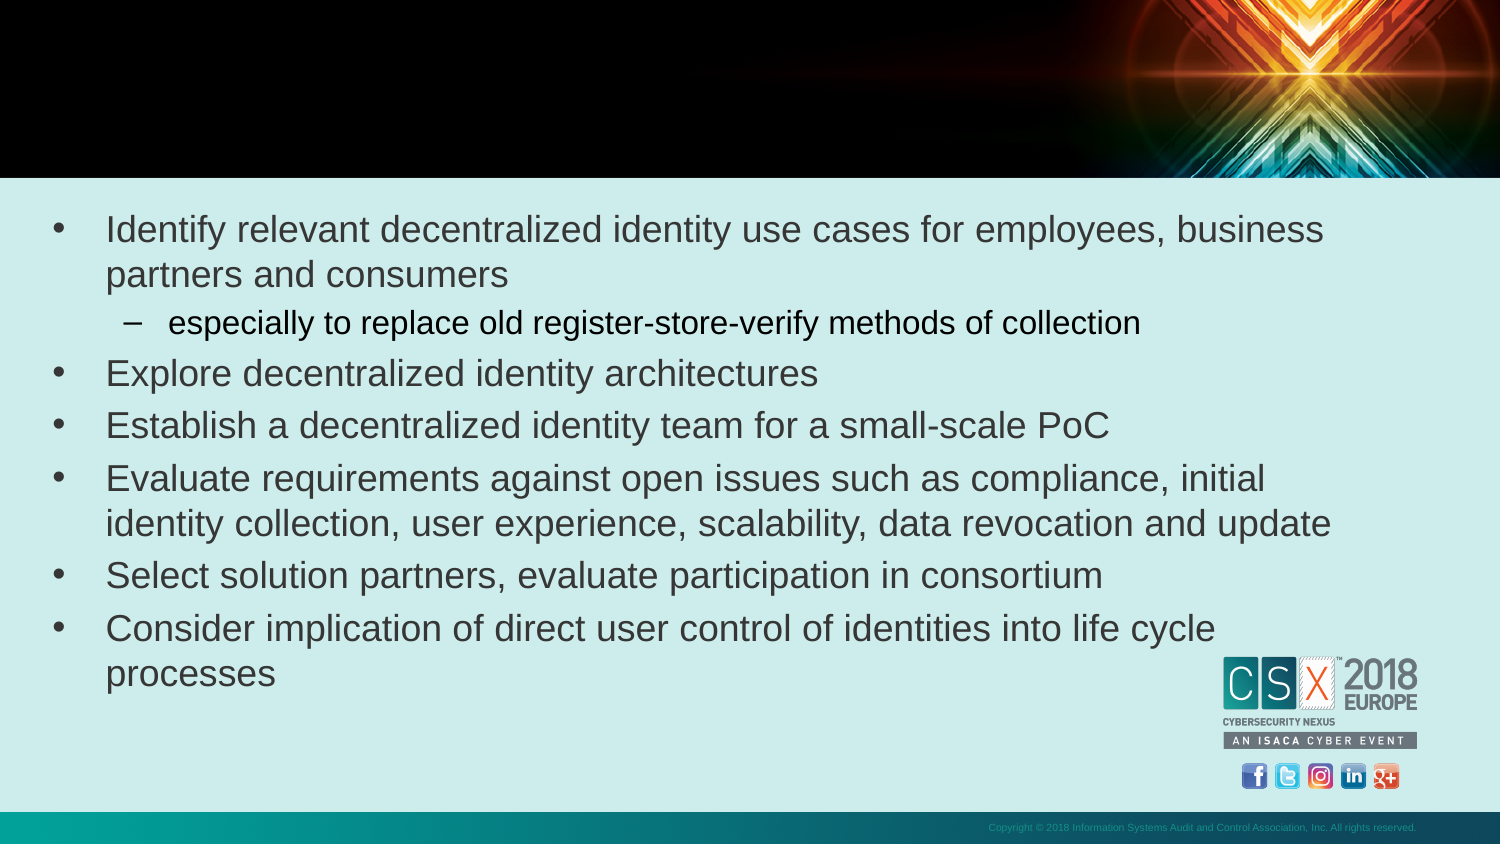

Identify relevant decentralized identity use cases for employees, business partners and consumers
especially to replace old register-store-verify methods of collection
Explore decentralized identity architectures
Establish a decentralized identity team for a small-scale PoC
Evaluate requirements against open issues such as compliance, initial identity collection, user experience, scalability, data revocation and update
Select solution partners, evaluate participation in consortium
Consider implication of direct user control of identities into life cycle processes